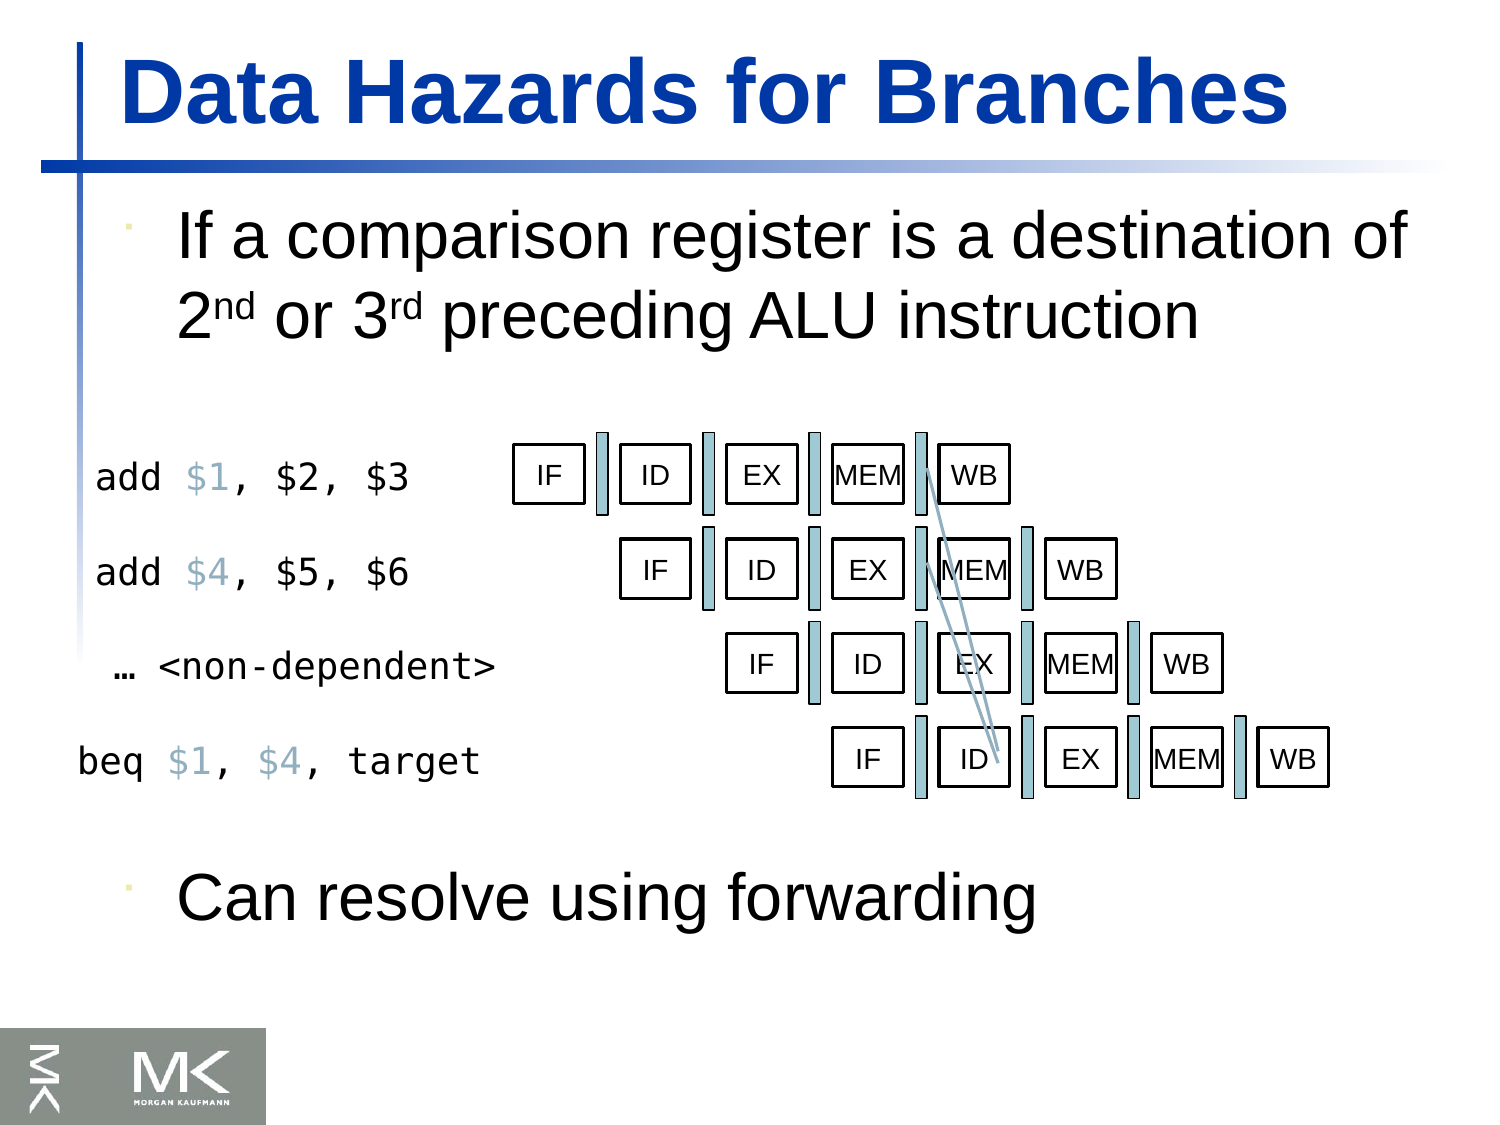

Data Hazards for Branches
If a comparison register is a destination of 2nd or 3rd preceding ALU instruction

IF

ID

EX

MEM

WB
add $1, $2, $3

IF

ID

EX

MEM

WB
add $4, $5, $6

IF

ID

EX

MEM

WB
… <non-dependent>

IF

ID

EX

MEM

WB
beq $1, $4, target
Can resolve using forwarding
115